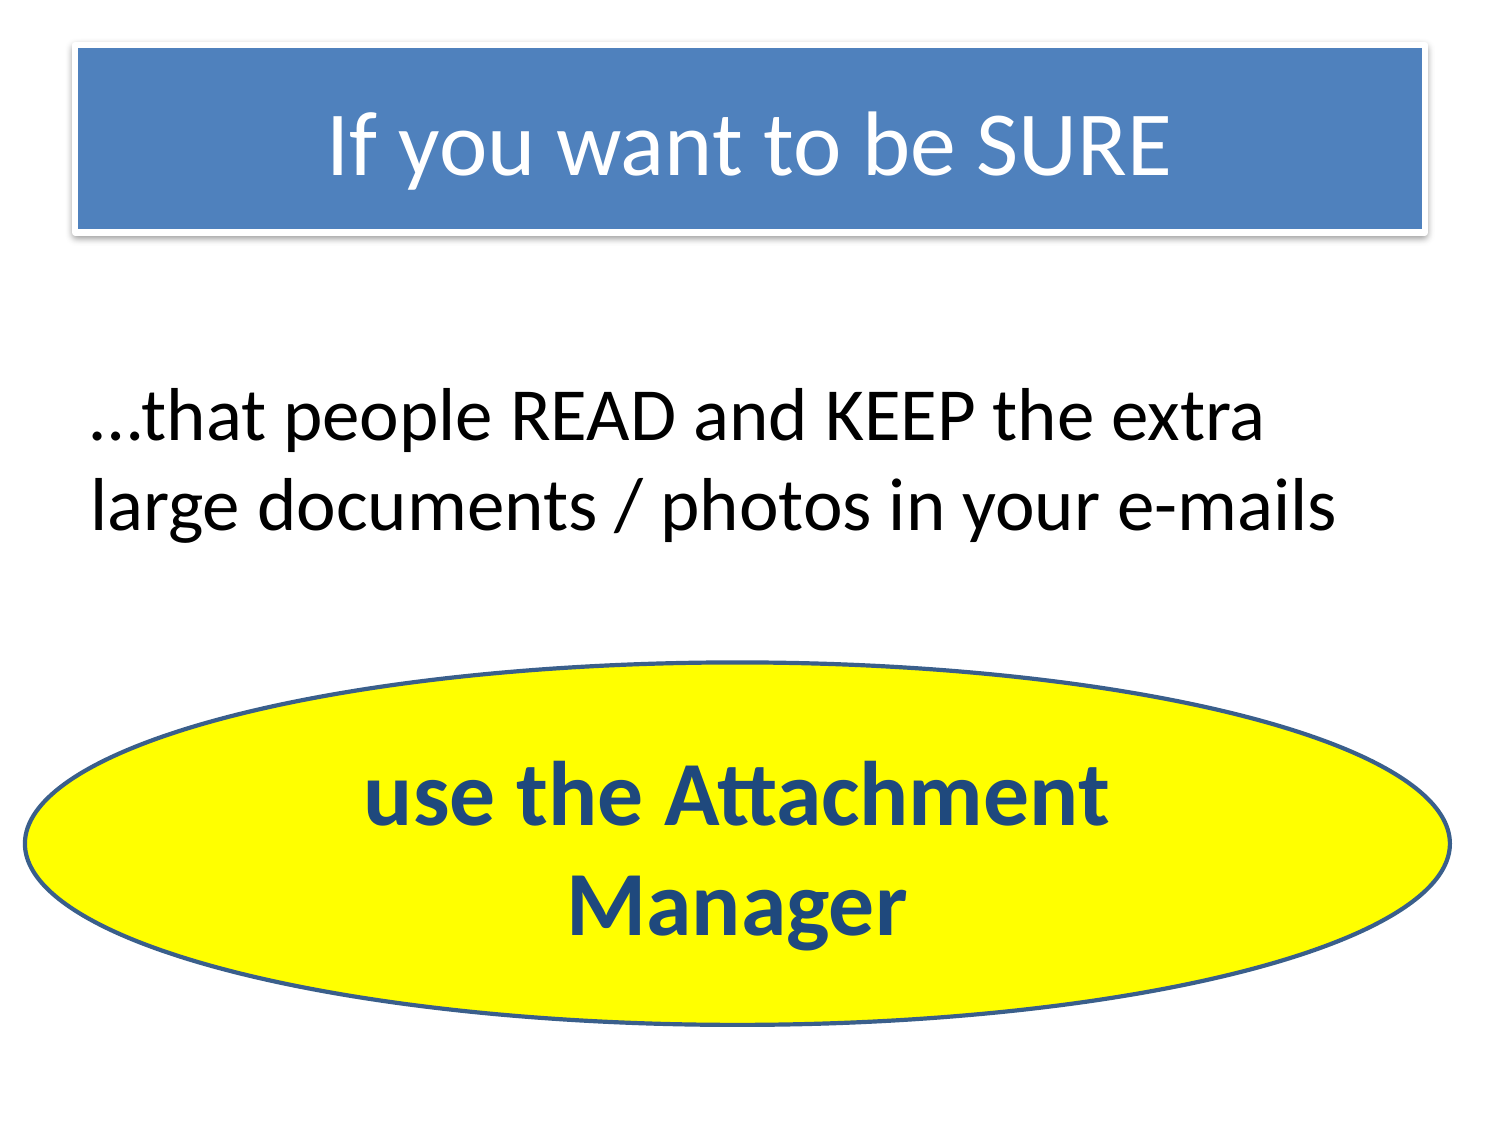

# If you want to be SURE

…that people READ and KEEP the extra large documents / photos in your e-mails

use the Attachment Manager